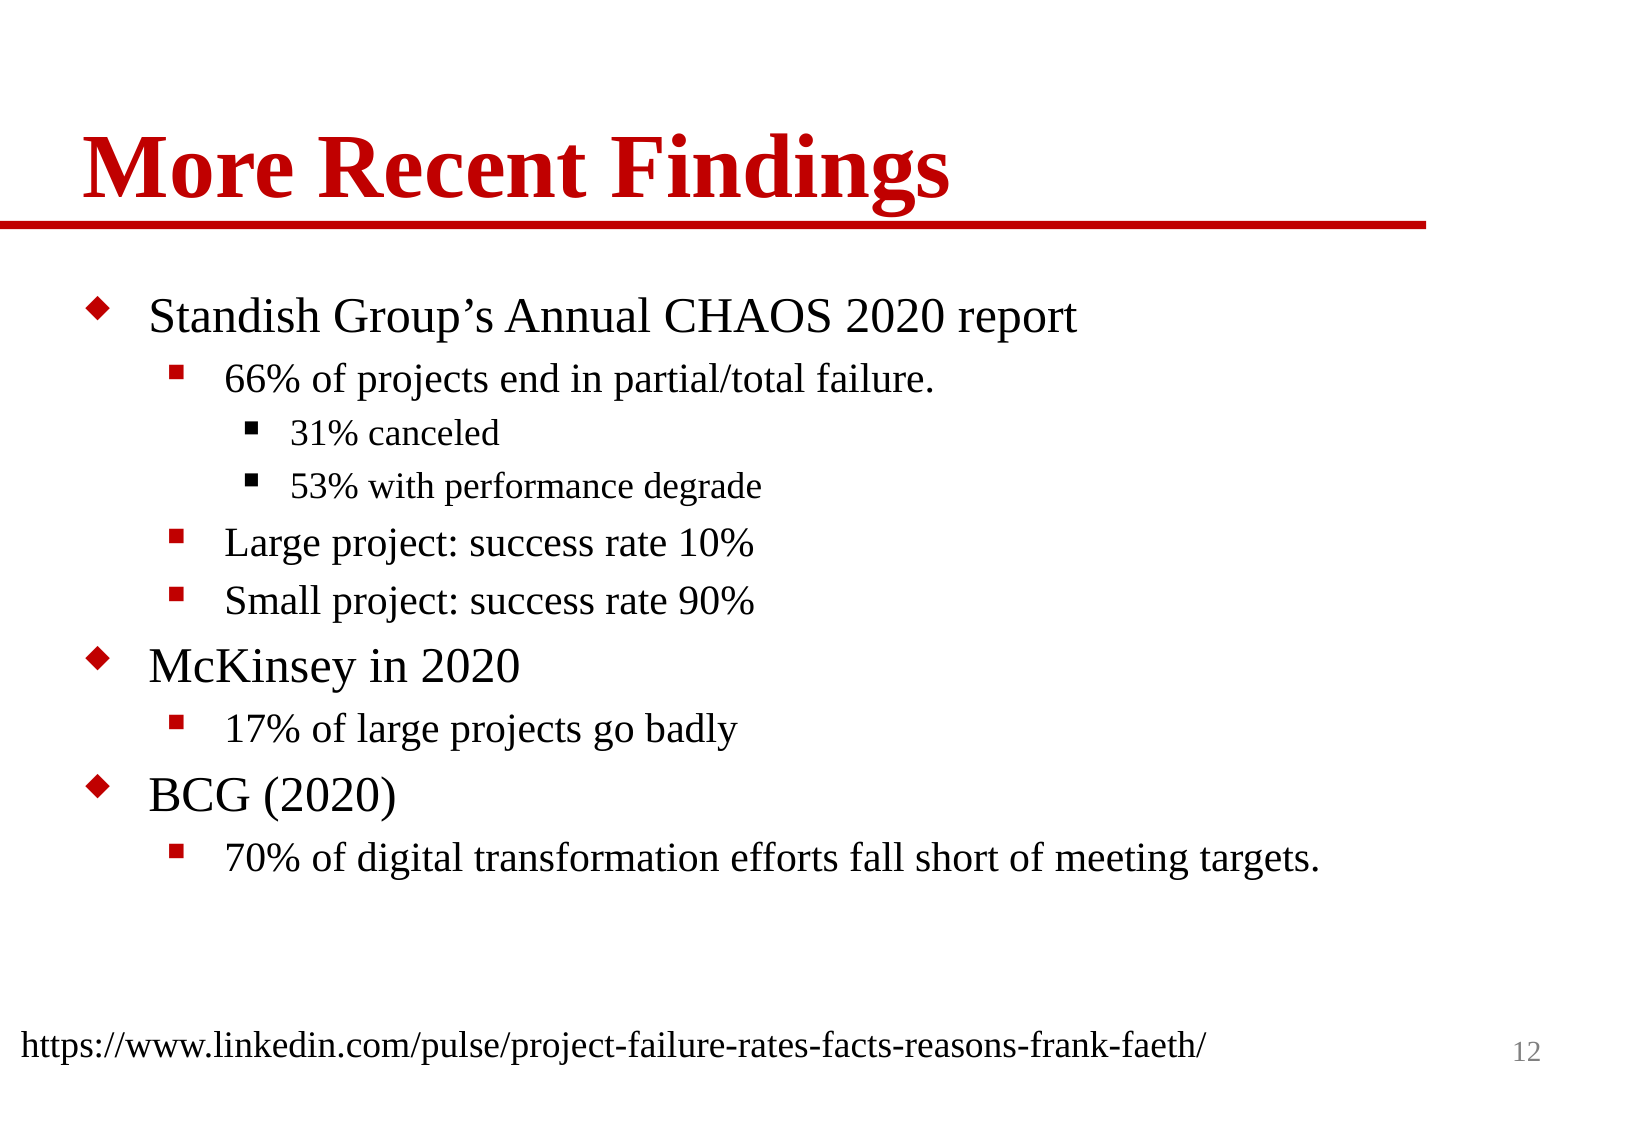

# More Recent Findings
Standish Group’s Annual CHAOS 2020 report
66% of projects end in partial/total failure.
31% canceled
53% with performance degrade
Large project: success rate 10%
Small project: success rate 90%
McKinsey in 2020
17% of large projects go badly
BCG (2020)
70% of digital transformation efforts fall short of meeting targets.
https://www.linkedin.com/pulse/project-failure-rates-facts-reasons-frank-faeth/
12